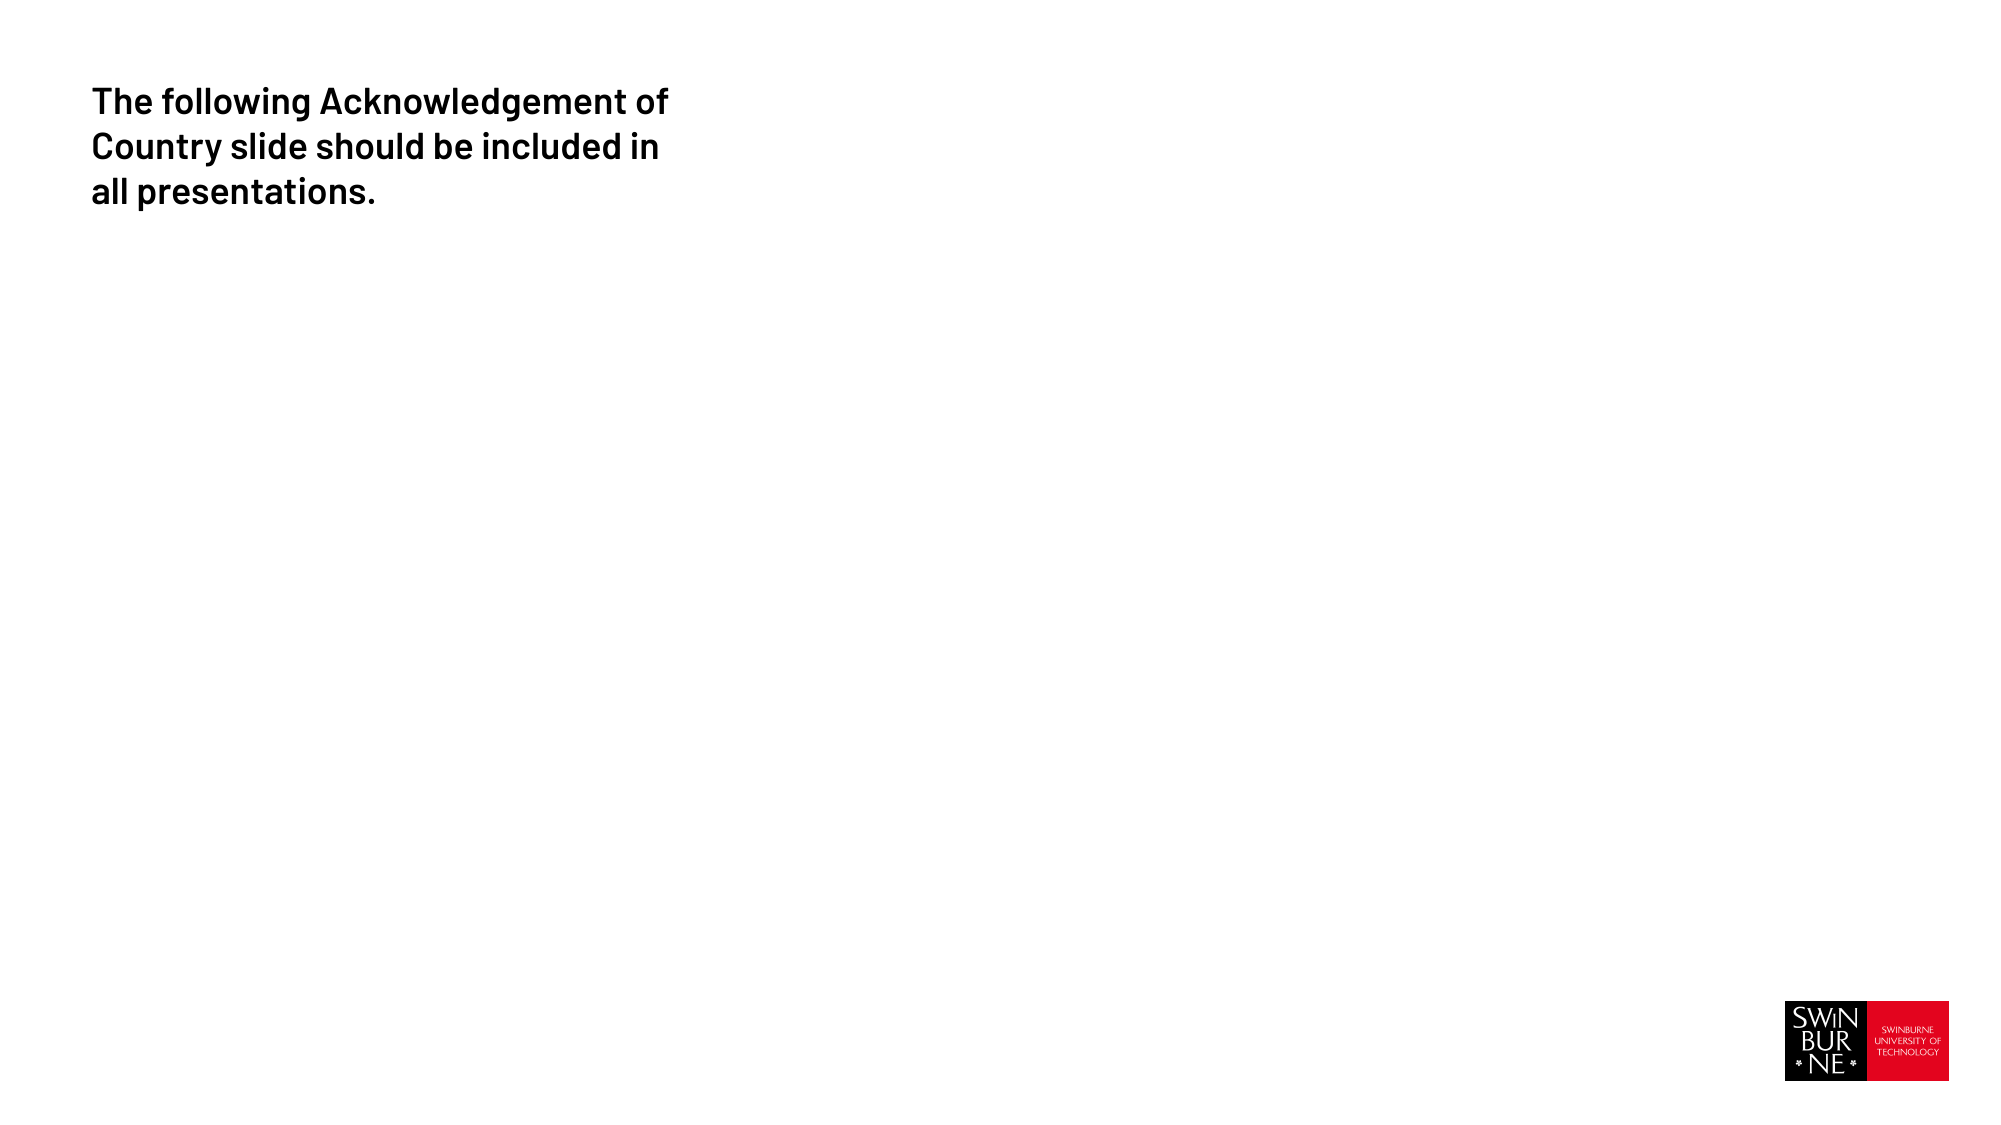

The following Acknowledgement of Country slide should be included in all presentations.